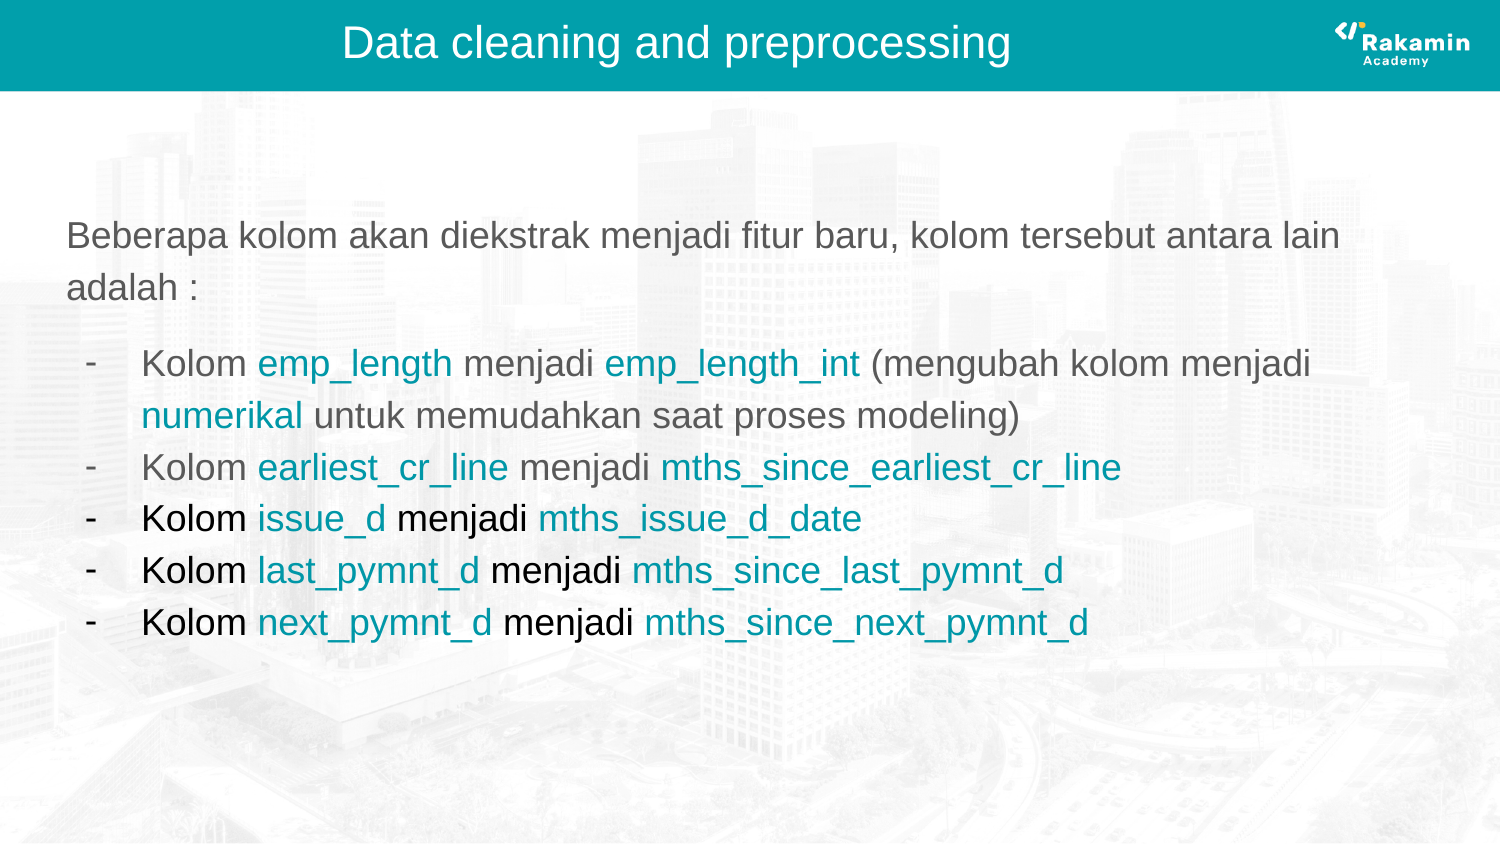

# Data cleaning and preprocessing

Beberapa kolom akan diekstrak menjadi fitur baru, kolom tersebut antara lain adalah :
Kolom emp_length menjadi emp_length_int (mengubah kolom menjadi numerikal untuk memudahkan saat proses modeling)
Kolom earliest_cr_line menjadi mths_since_earliest_cr_line
Kolom issue_d menjadi mths_issue_d_date
Kolom last_pymnt_d menjadi mths_since_last_pymnt_d
Kolom next_pymnt_d menjadi mths_since_next_pymnt_d